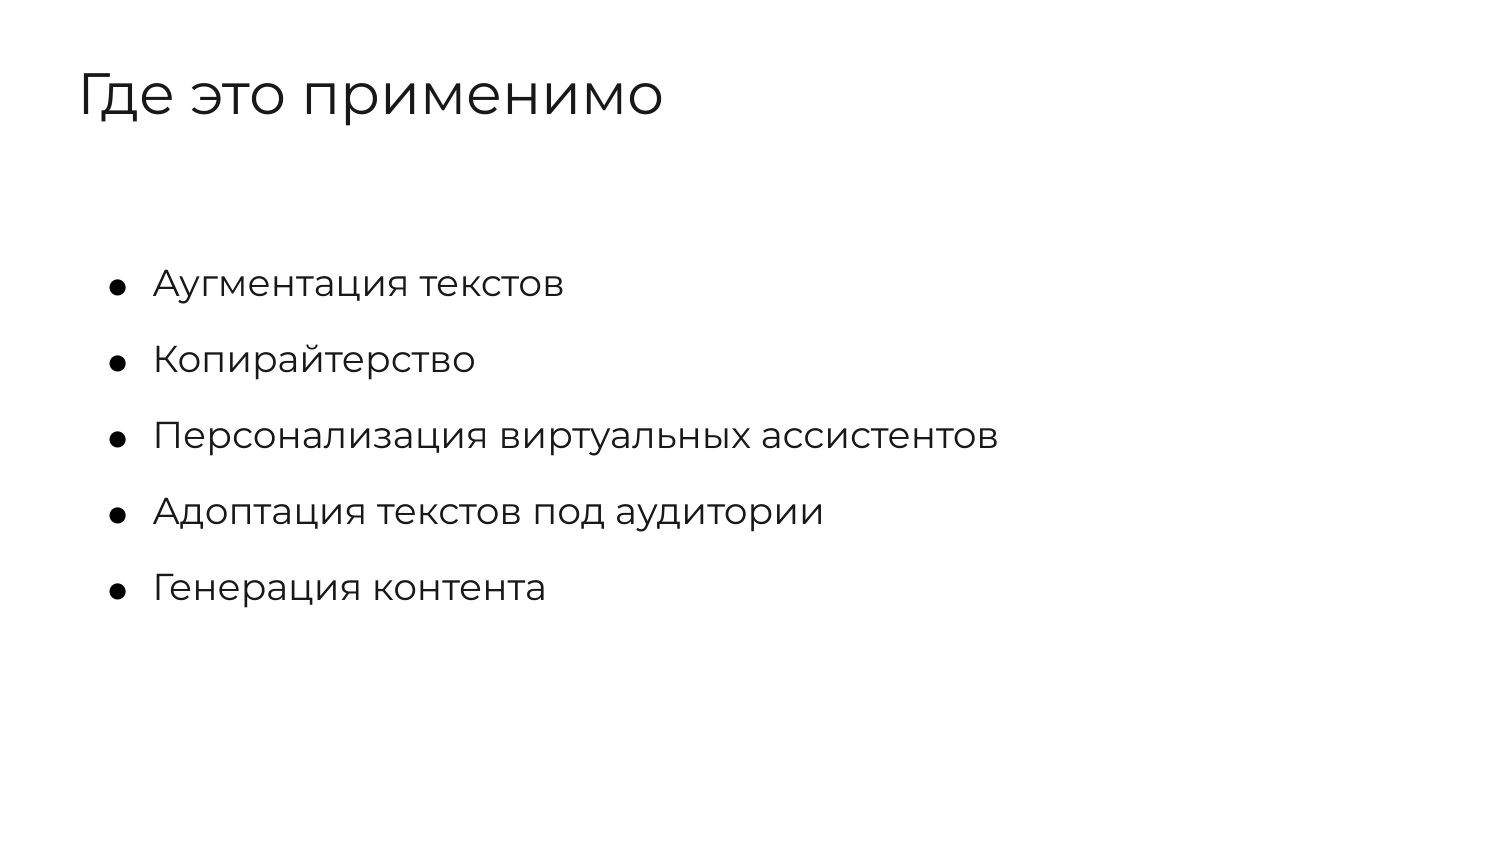

# Где это применимо

Аугментация текстов
Копирайтерство
Персонализация виртуальных ассистентов
Адоптация текстов под аудитории
Генерация контента